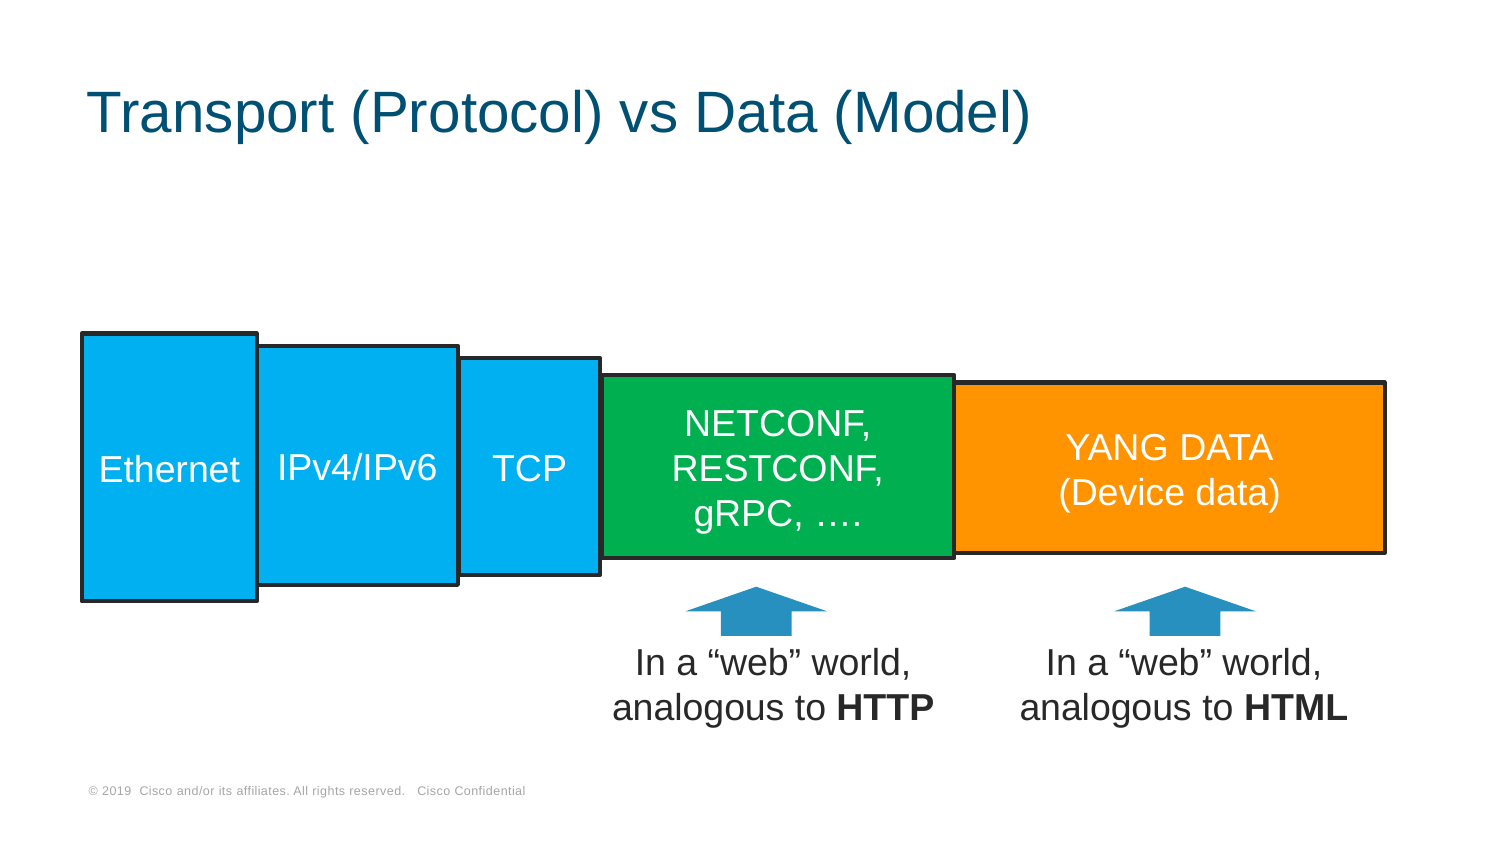

# Transport (Protocol) vs Data (Model)
Ethernet
IPv4/IPv6
TCP
NETCONF, RESTCONF,
gRPC, ….
YANG DATA
(Device data)

In a “web” world, analogous to HTTP
In a “web” world, analogous to HTML